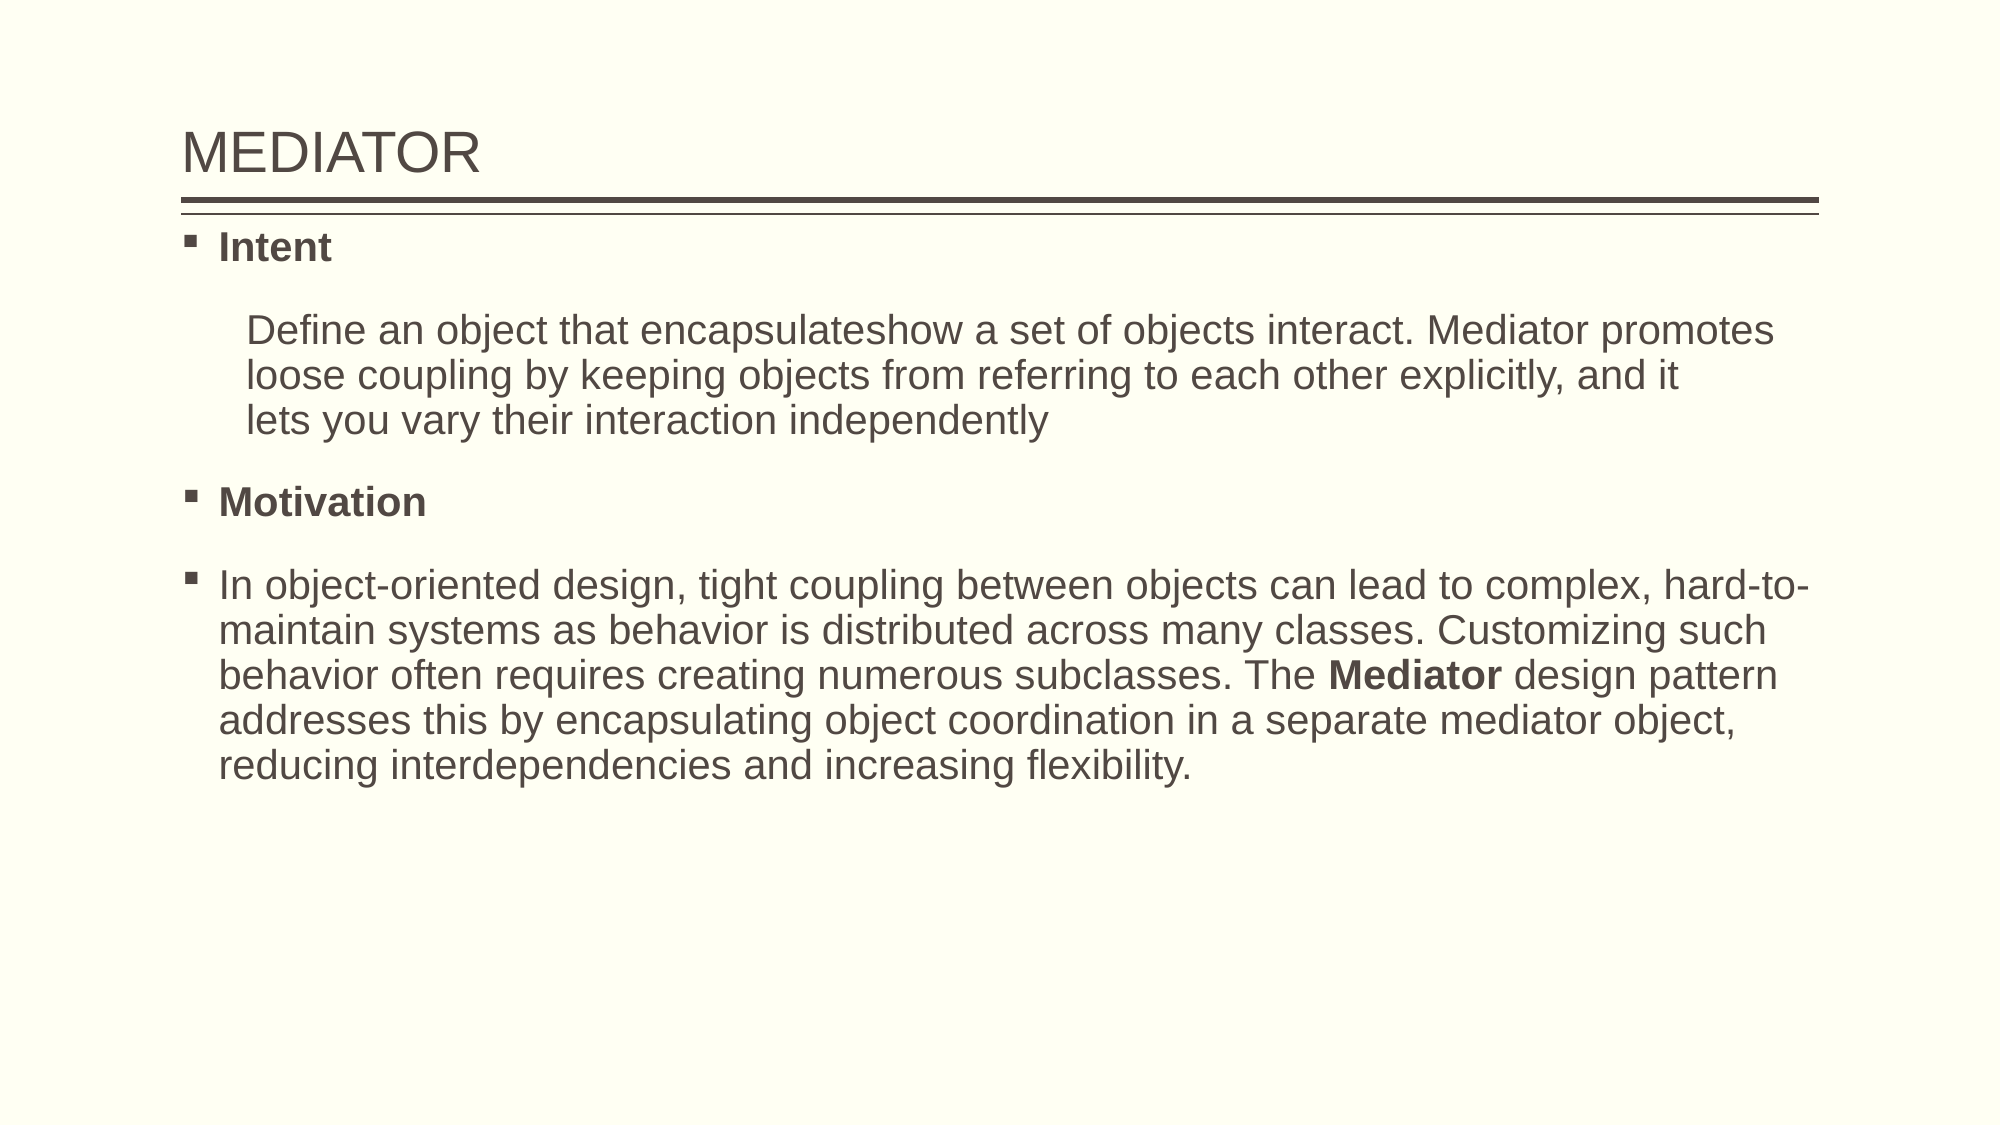

# MEDIATOR
Intent
Define an object that encapsulateshow a set of objects interact. Mediator promotes
loose coupling by keeping objects from referring to each other explicitly, and it
lets you vary their interaction independently
Motivation
In object-oriented design, tight coupling between objects can lead to complex, hard-to-maintain systems as behavior is distributed across many classes. Customizing such behavior often requires creating numerous subclasses. The Mediator design pattern addresses this by encapsulating object coordination in a separate mediator object, reducing interdependencies and increasing flexibility.